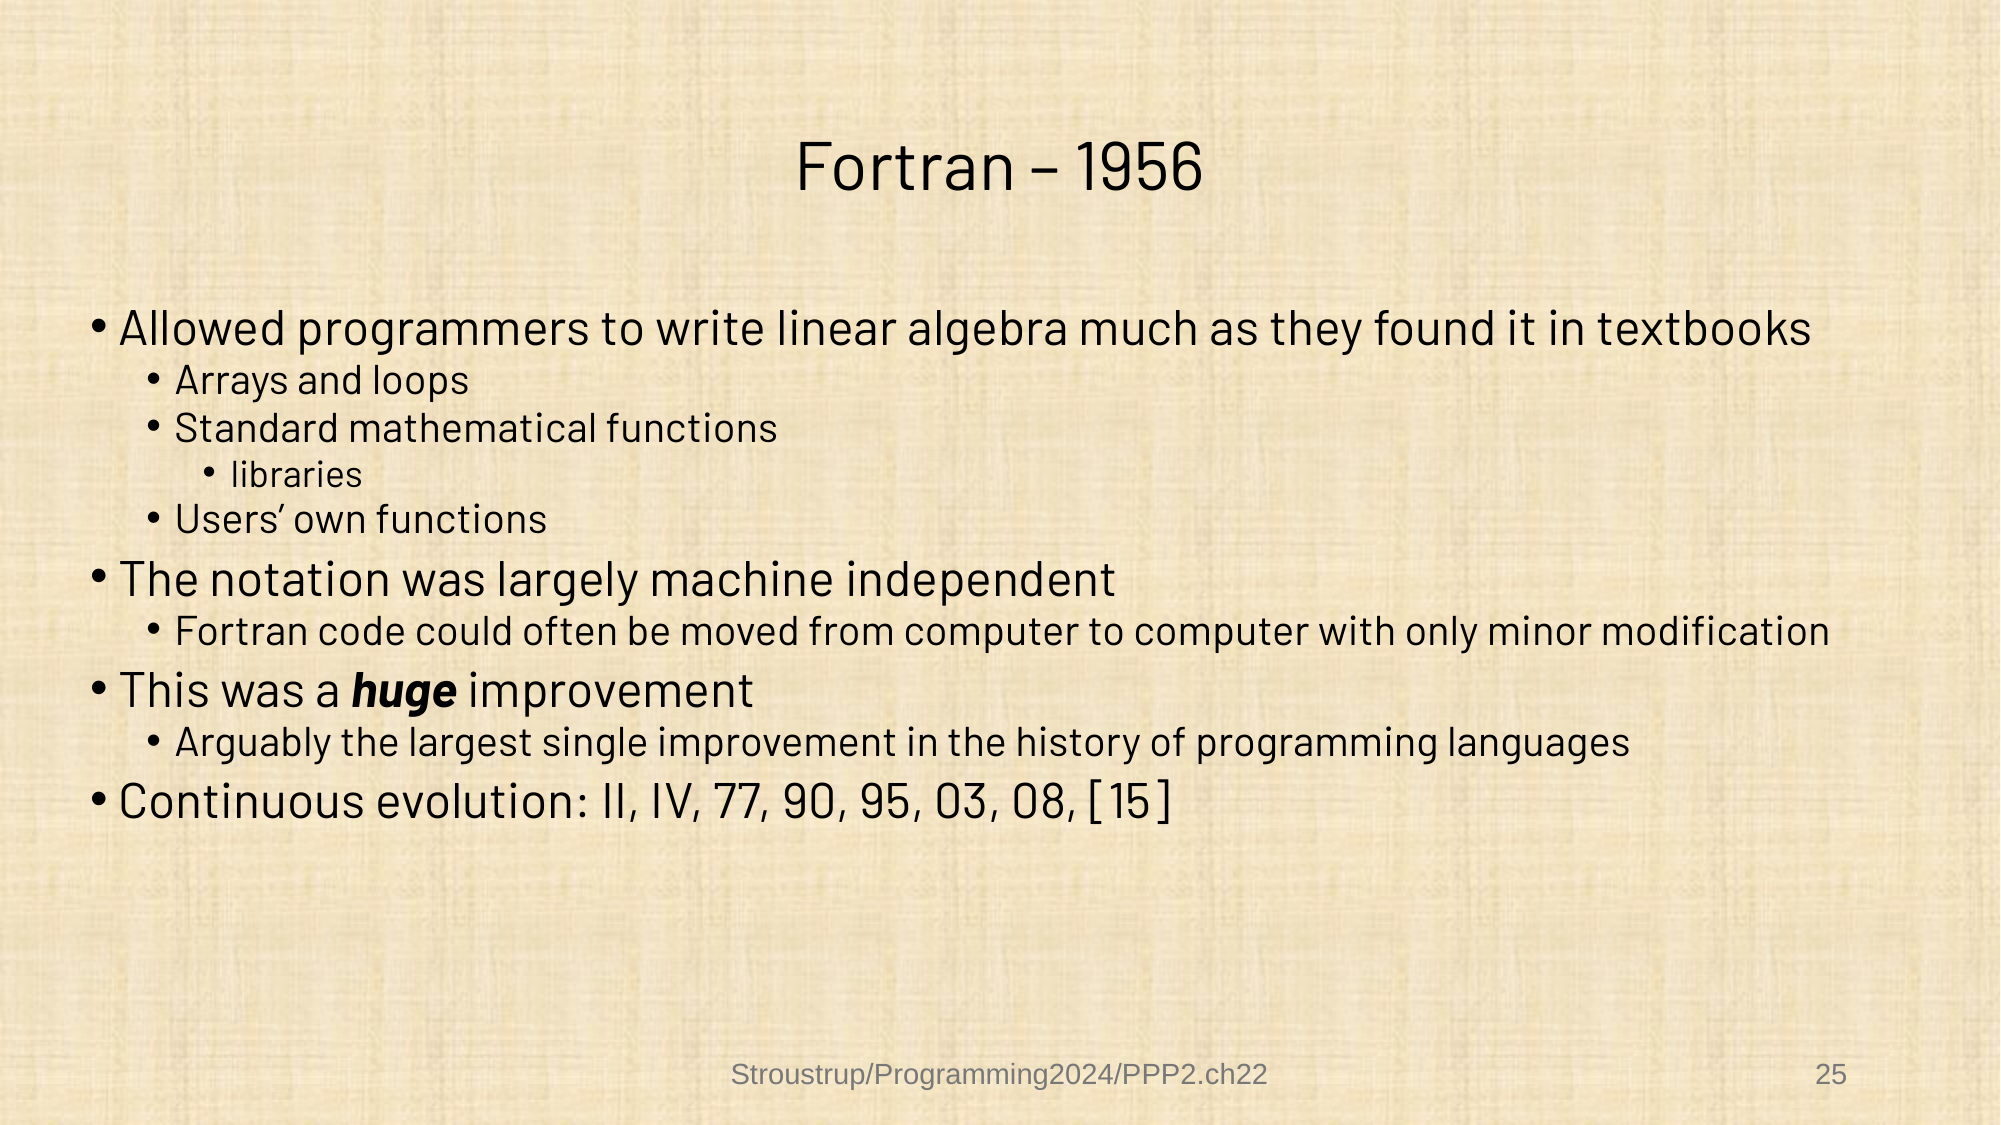

# Fortran – 1956
Allowed programmers to write linear algebra much as they found it in textbooks
Arrays and loops
Standard mathematical functions
libraries
Users’ own functions
The notation was largely machine independent
Fortran code could often be moved from computer to computer with only minor modification
This was a huge improvement
Arguably the largest single improvement in the history of programming languages
Continuous evolution: II, IV, 77, 90, 95, 03, 08, [15]
Stroustrup/Programming2024/PPP2.ch22
25